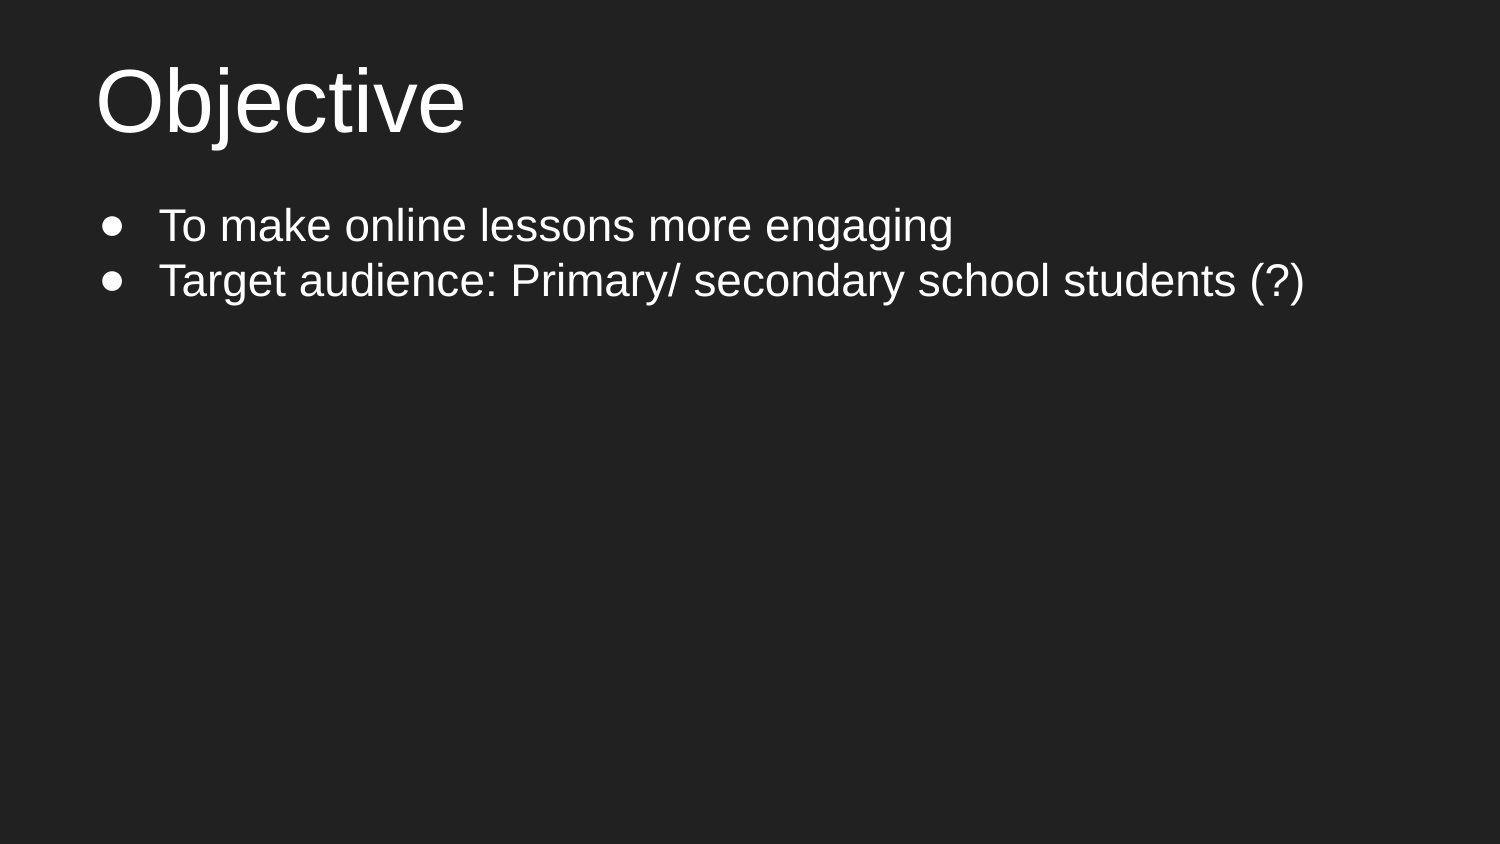

# Objective
To make online lessons more engaging
Target audience: Primary/ secondary school students (?)